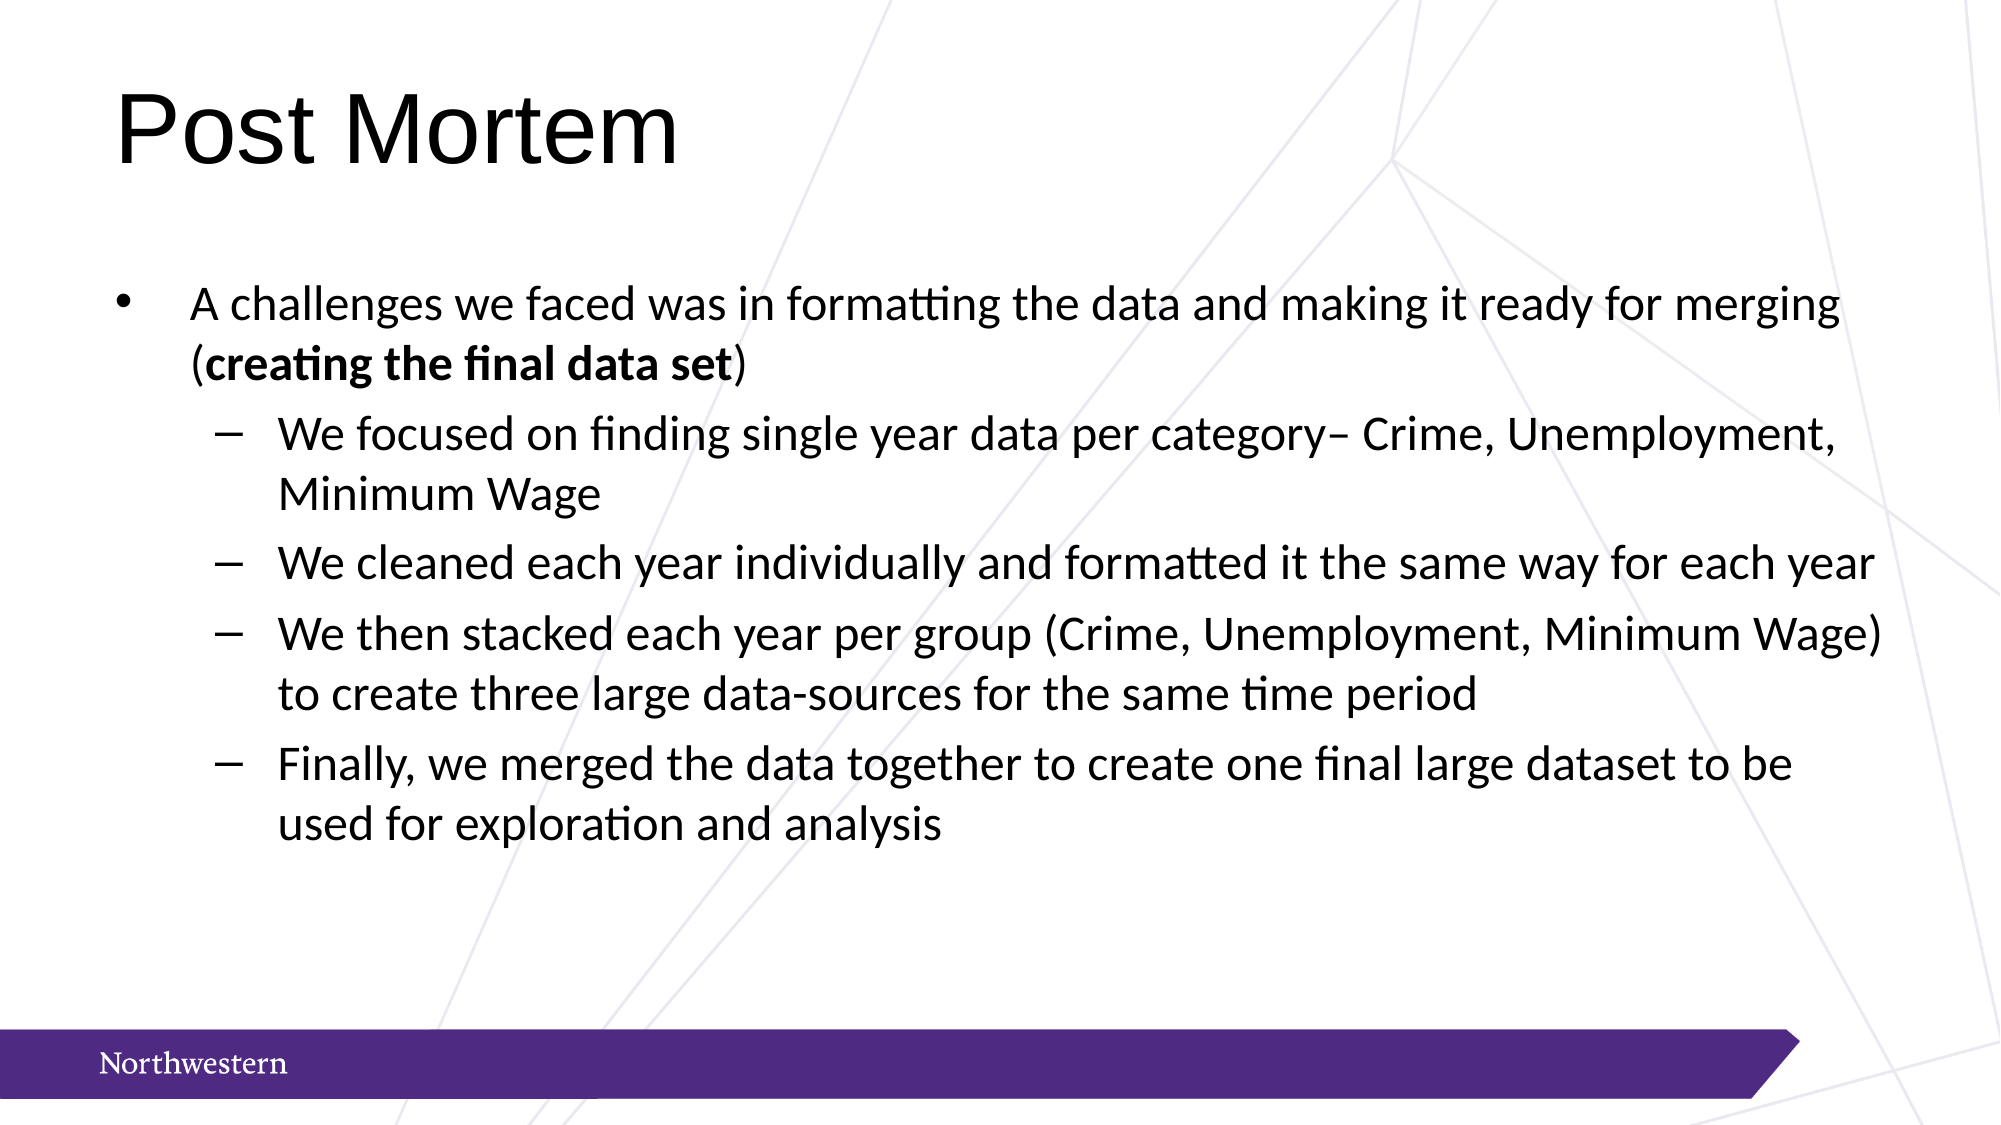

# Post Mortem
A challenges we faced was in formatting the data and making it ready for merging (creating the final data set)
We focused on finding single year data per category– Crime, Unemployment, Minimum Wage
We cleaned each year individually and formatted it the same way for each year
We then stacked each year per group (Crime, Unemployment, Minimum Wage) to create three large data-sources for the same time period
Finally, we merged the data together to create one final large dataset to be used for exploration and analysis